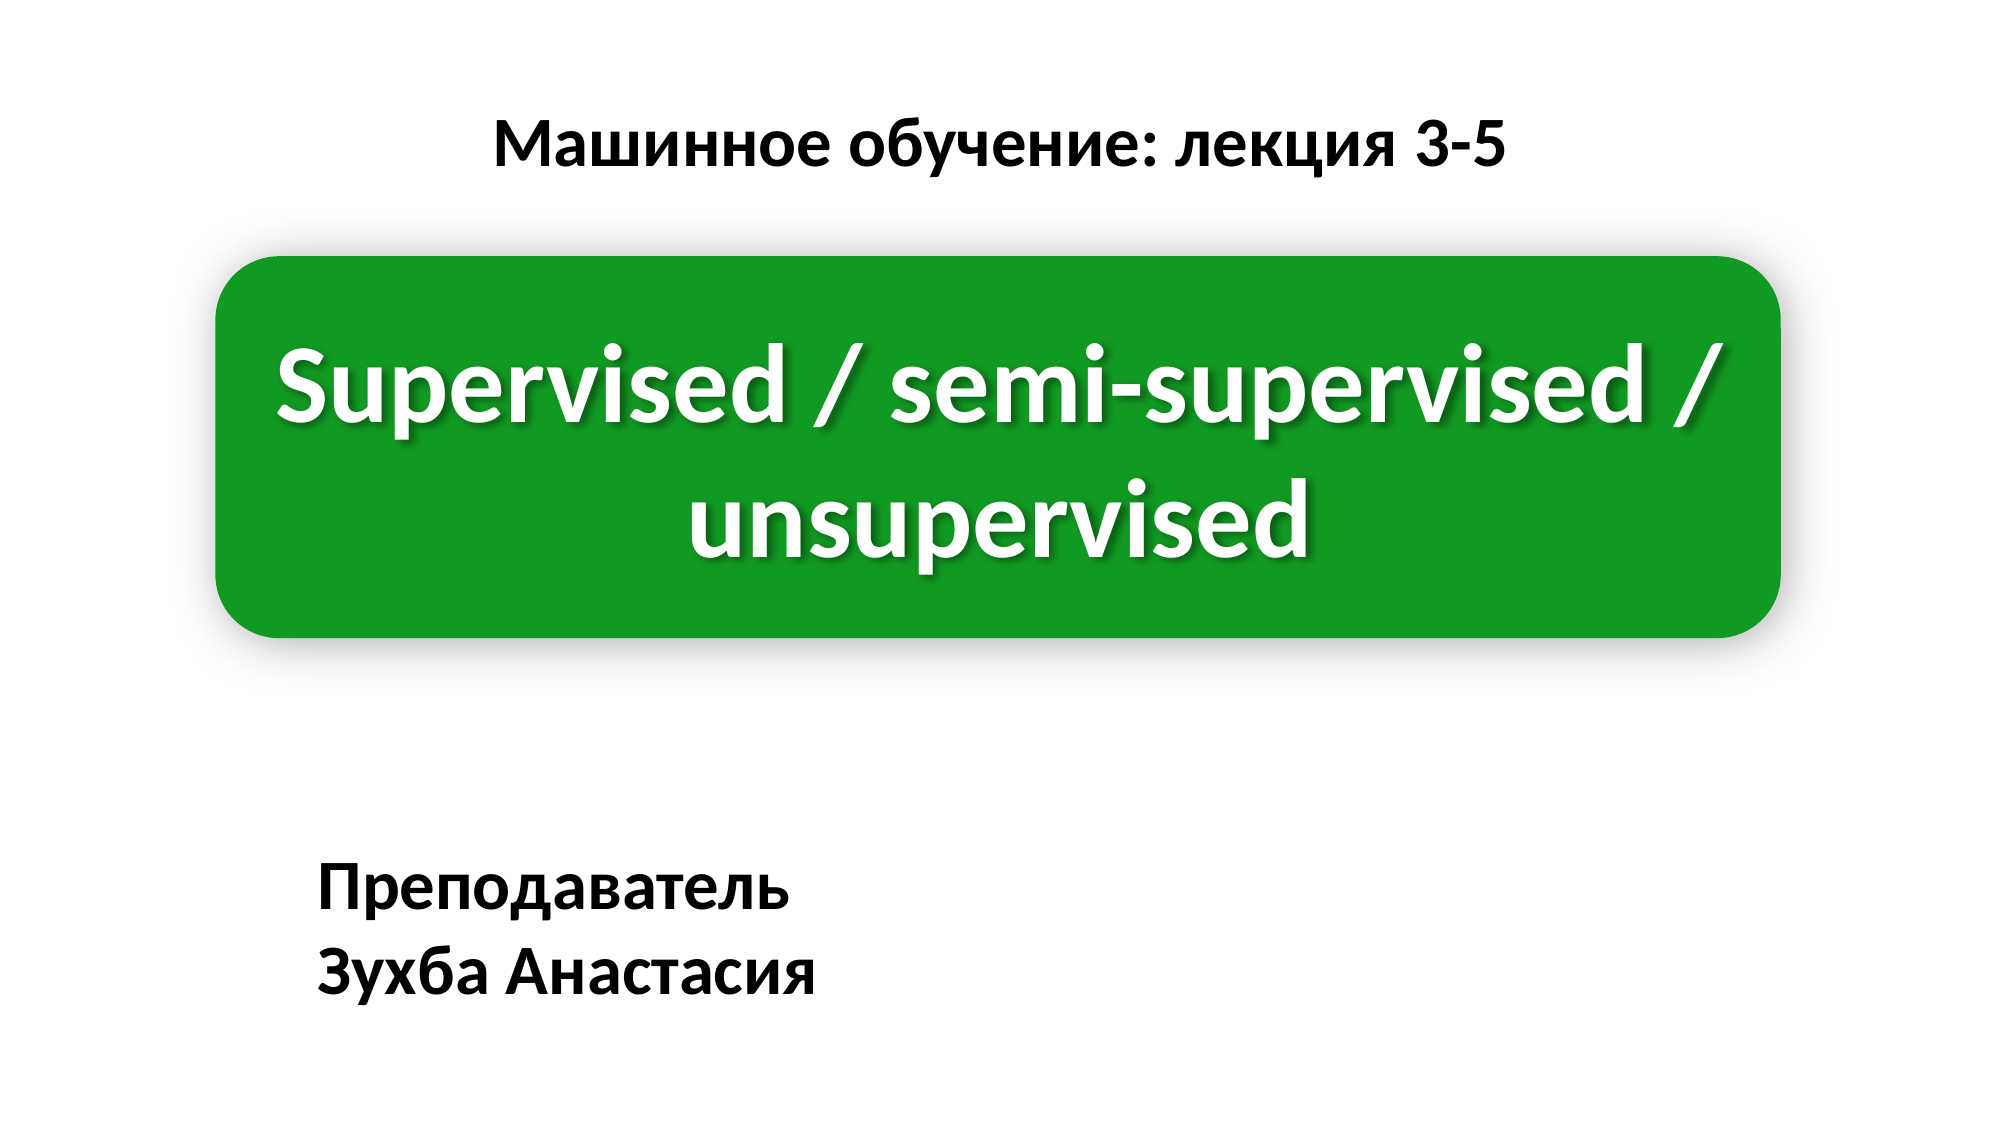

Машинное обучение: лекция 3-5

Supervised / semi-supervised / unsupervised
Преподаватель
Зухба Анастасия